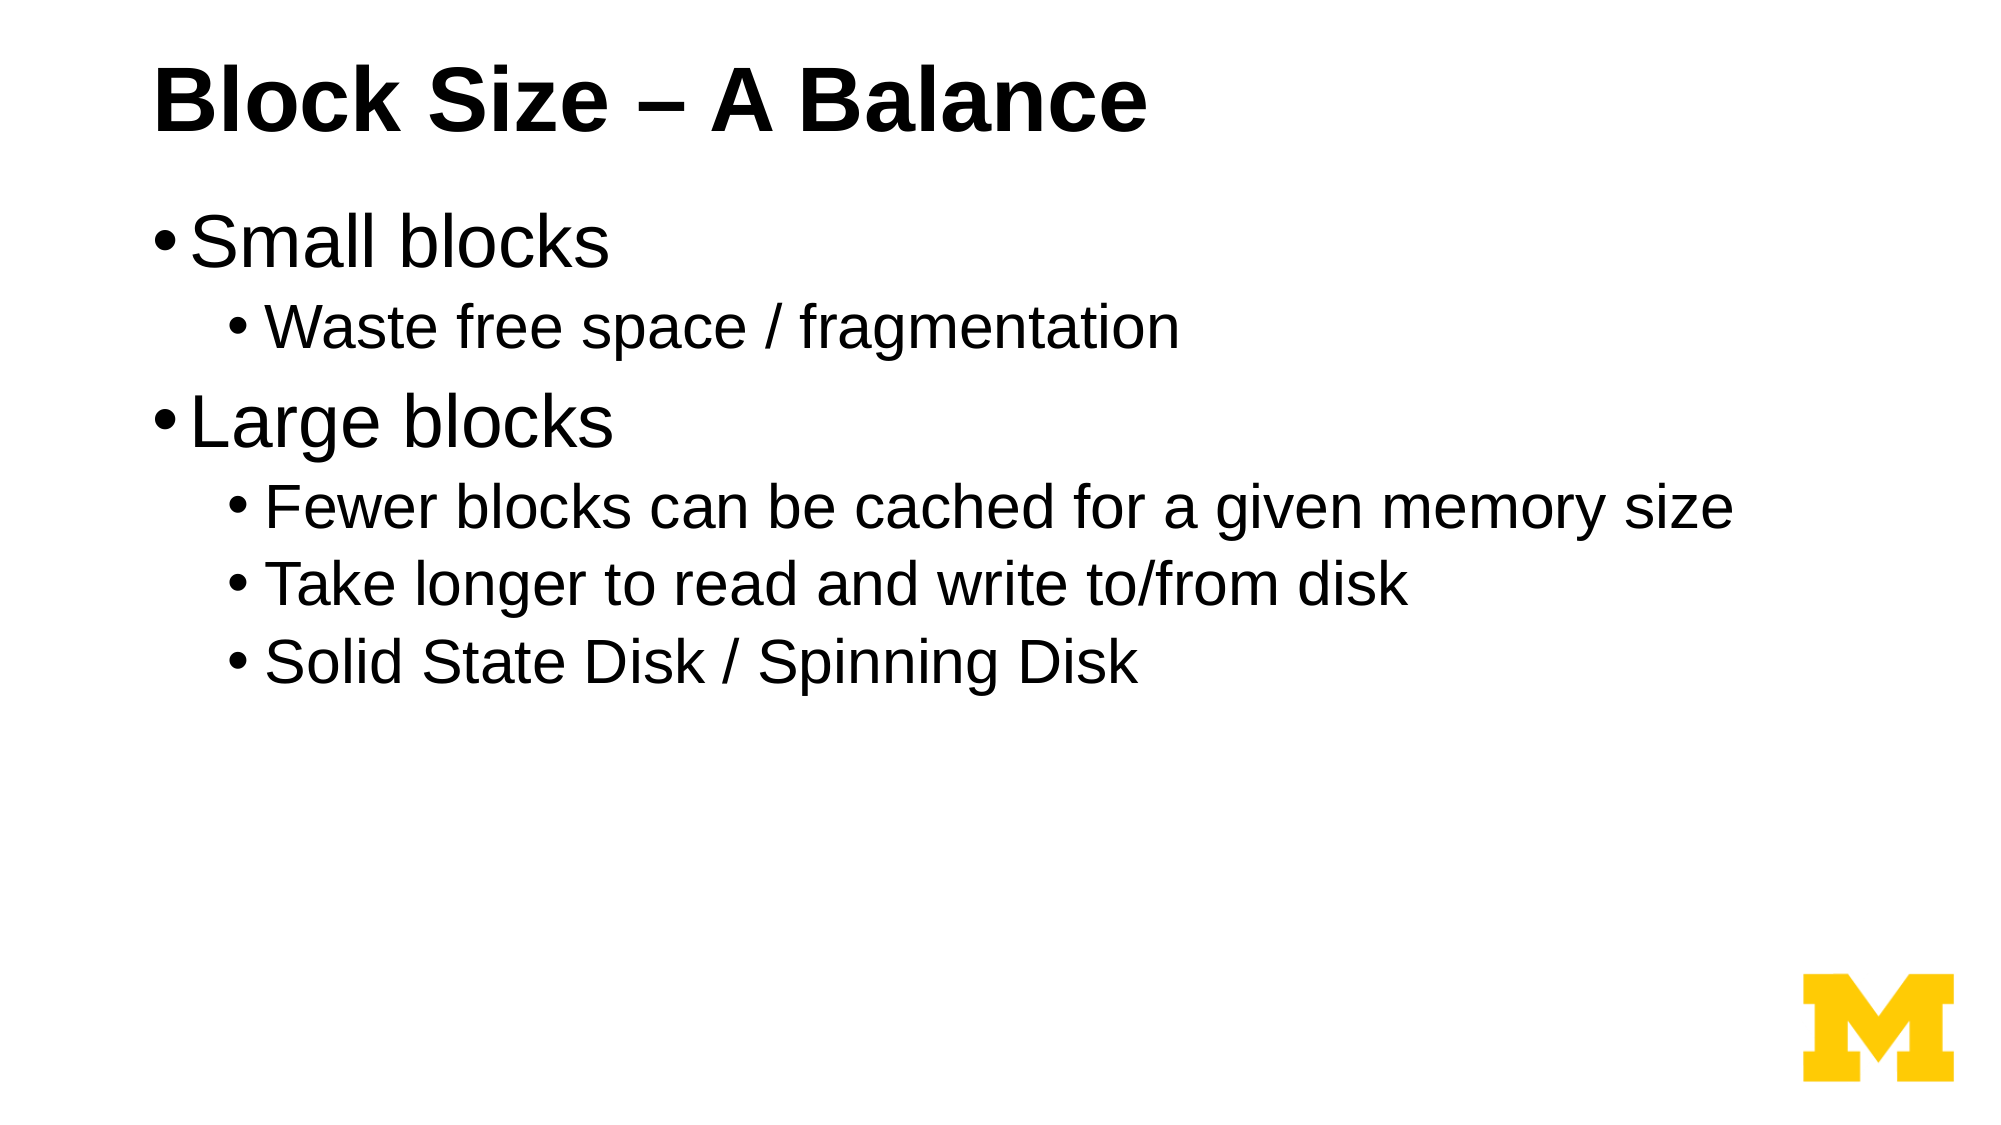

# Block Size – A Balance
Small blocks
Waste free space / fragmentation
Large blocks
Fewer blocks can be cached for a given memory size
Take longer to read and write to/from disk
Solid State Disk / Spinning Disk